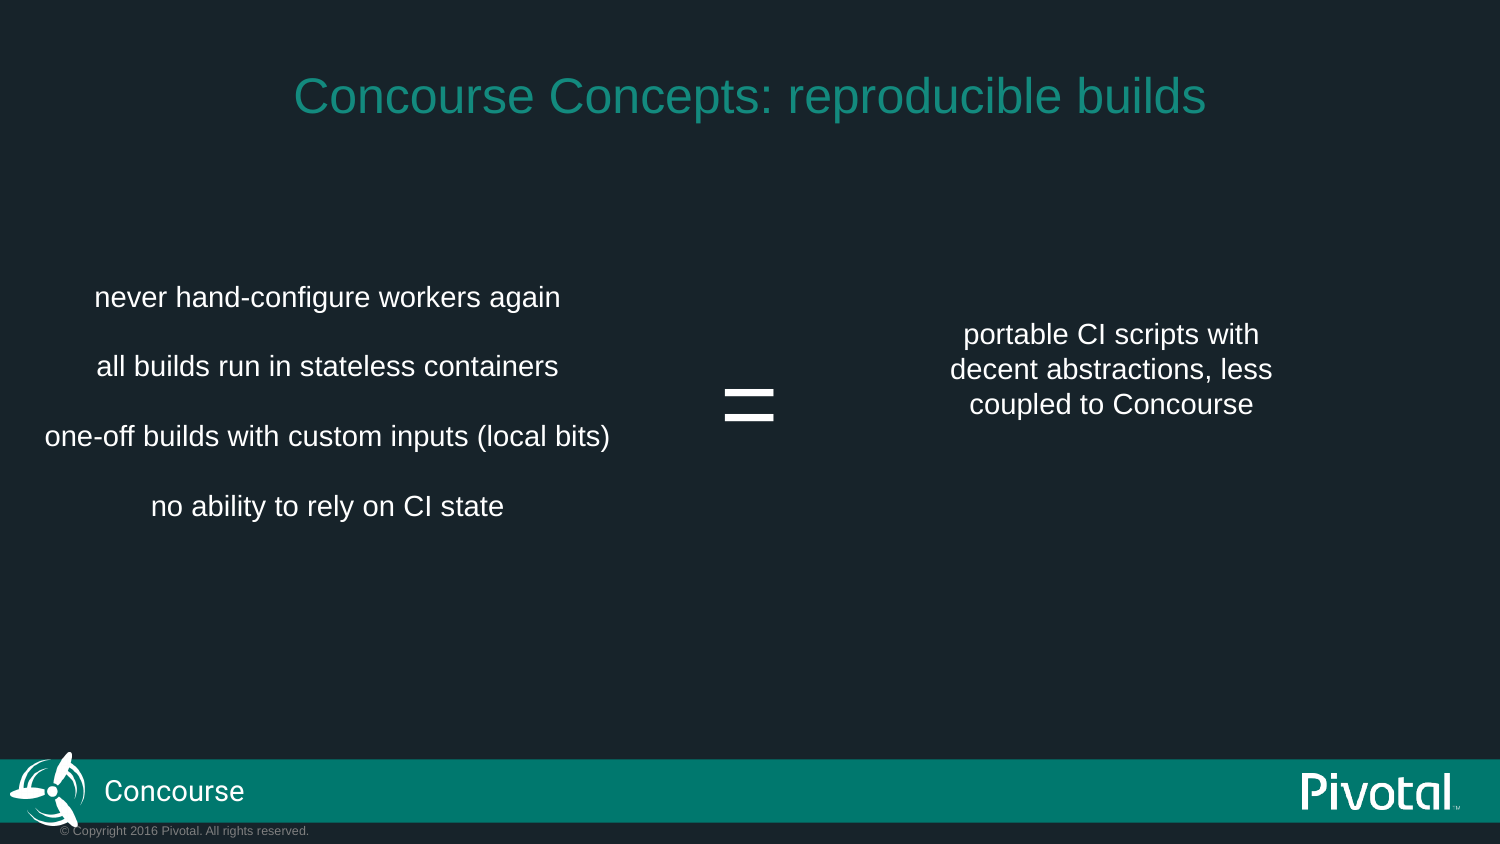

Concourse Concepts: reproducible builds
never hand-configure workers again

all builds run in stateless containers

one-off builds with custom inputs (local bits)

no ability to rely on CI state
portable CI scripts with
decent abstractions, less
coupled to Concourse

=